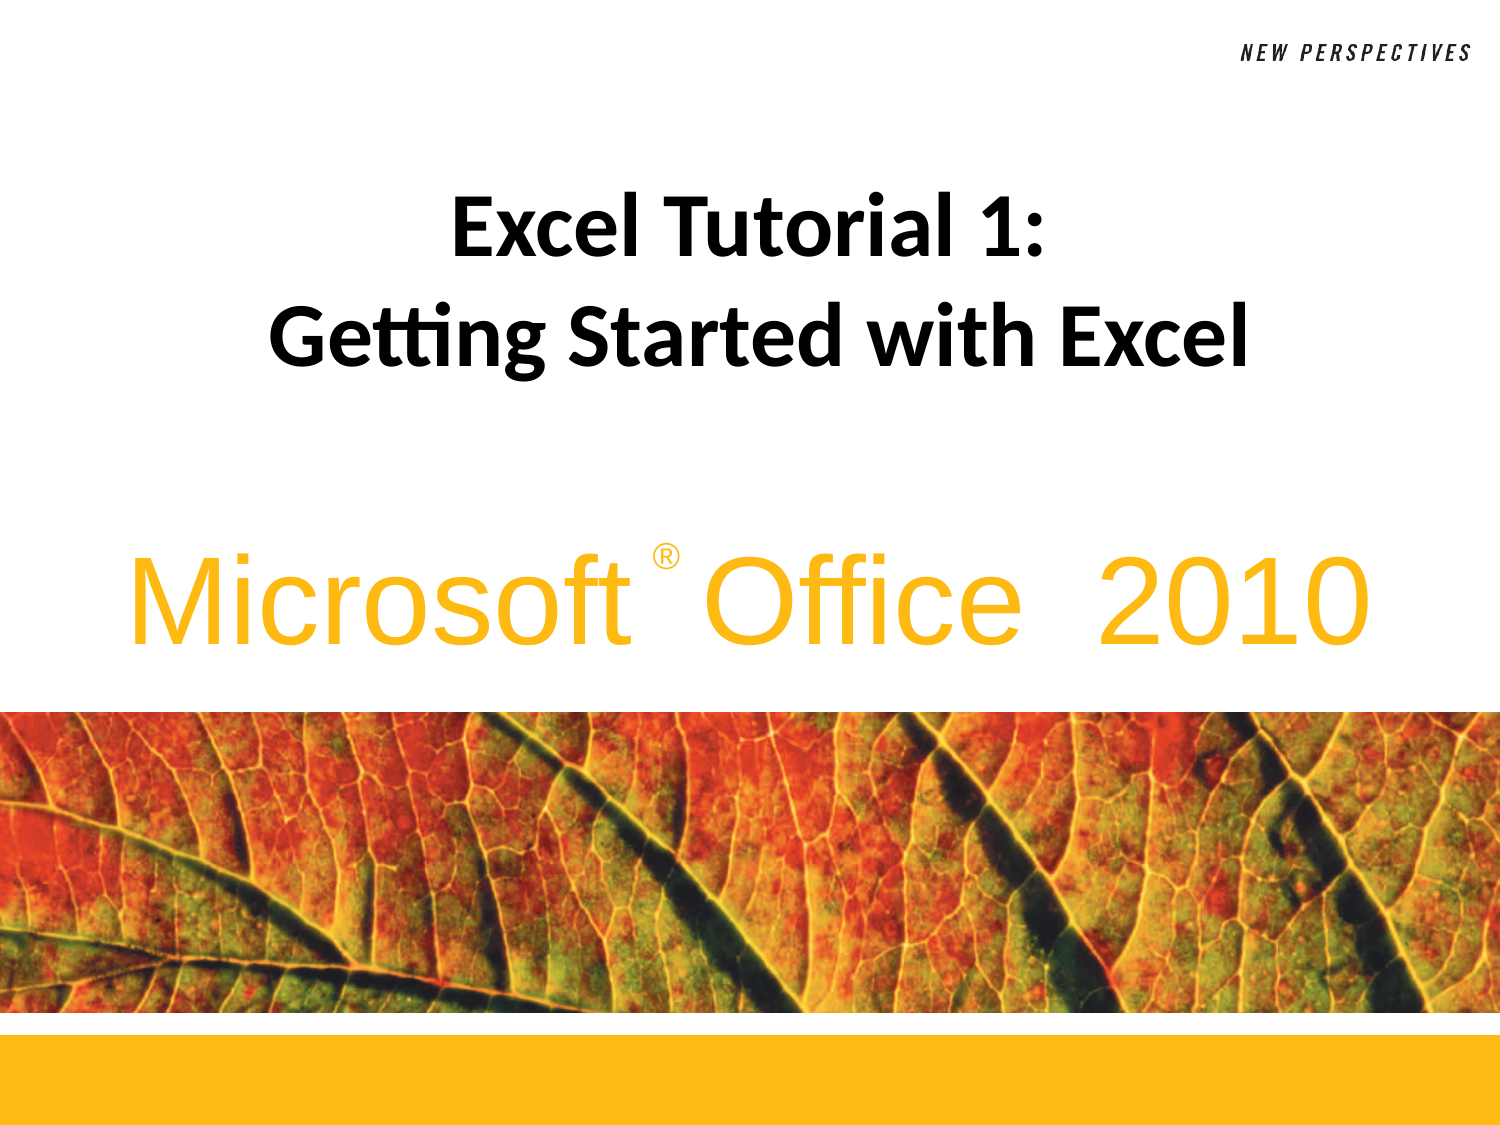

# Excel Tutorial 1: Getting Started with Excel